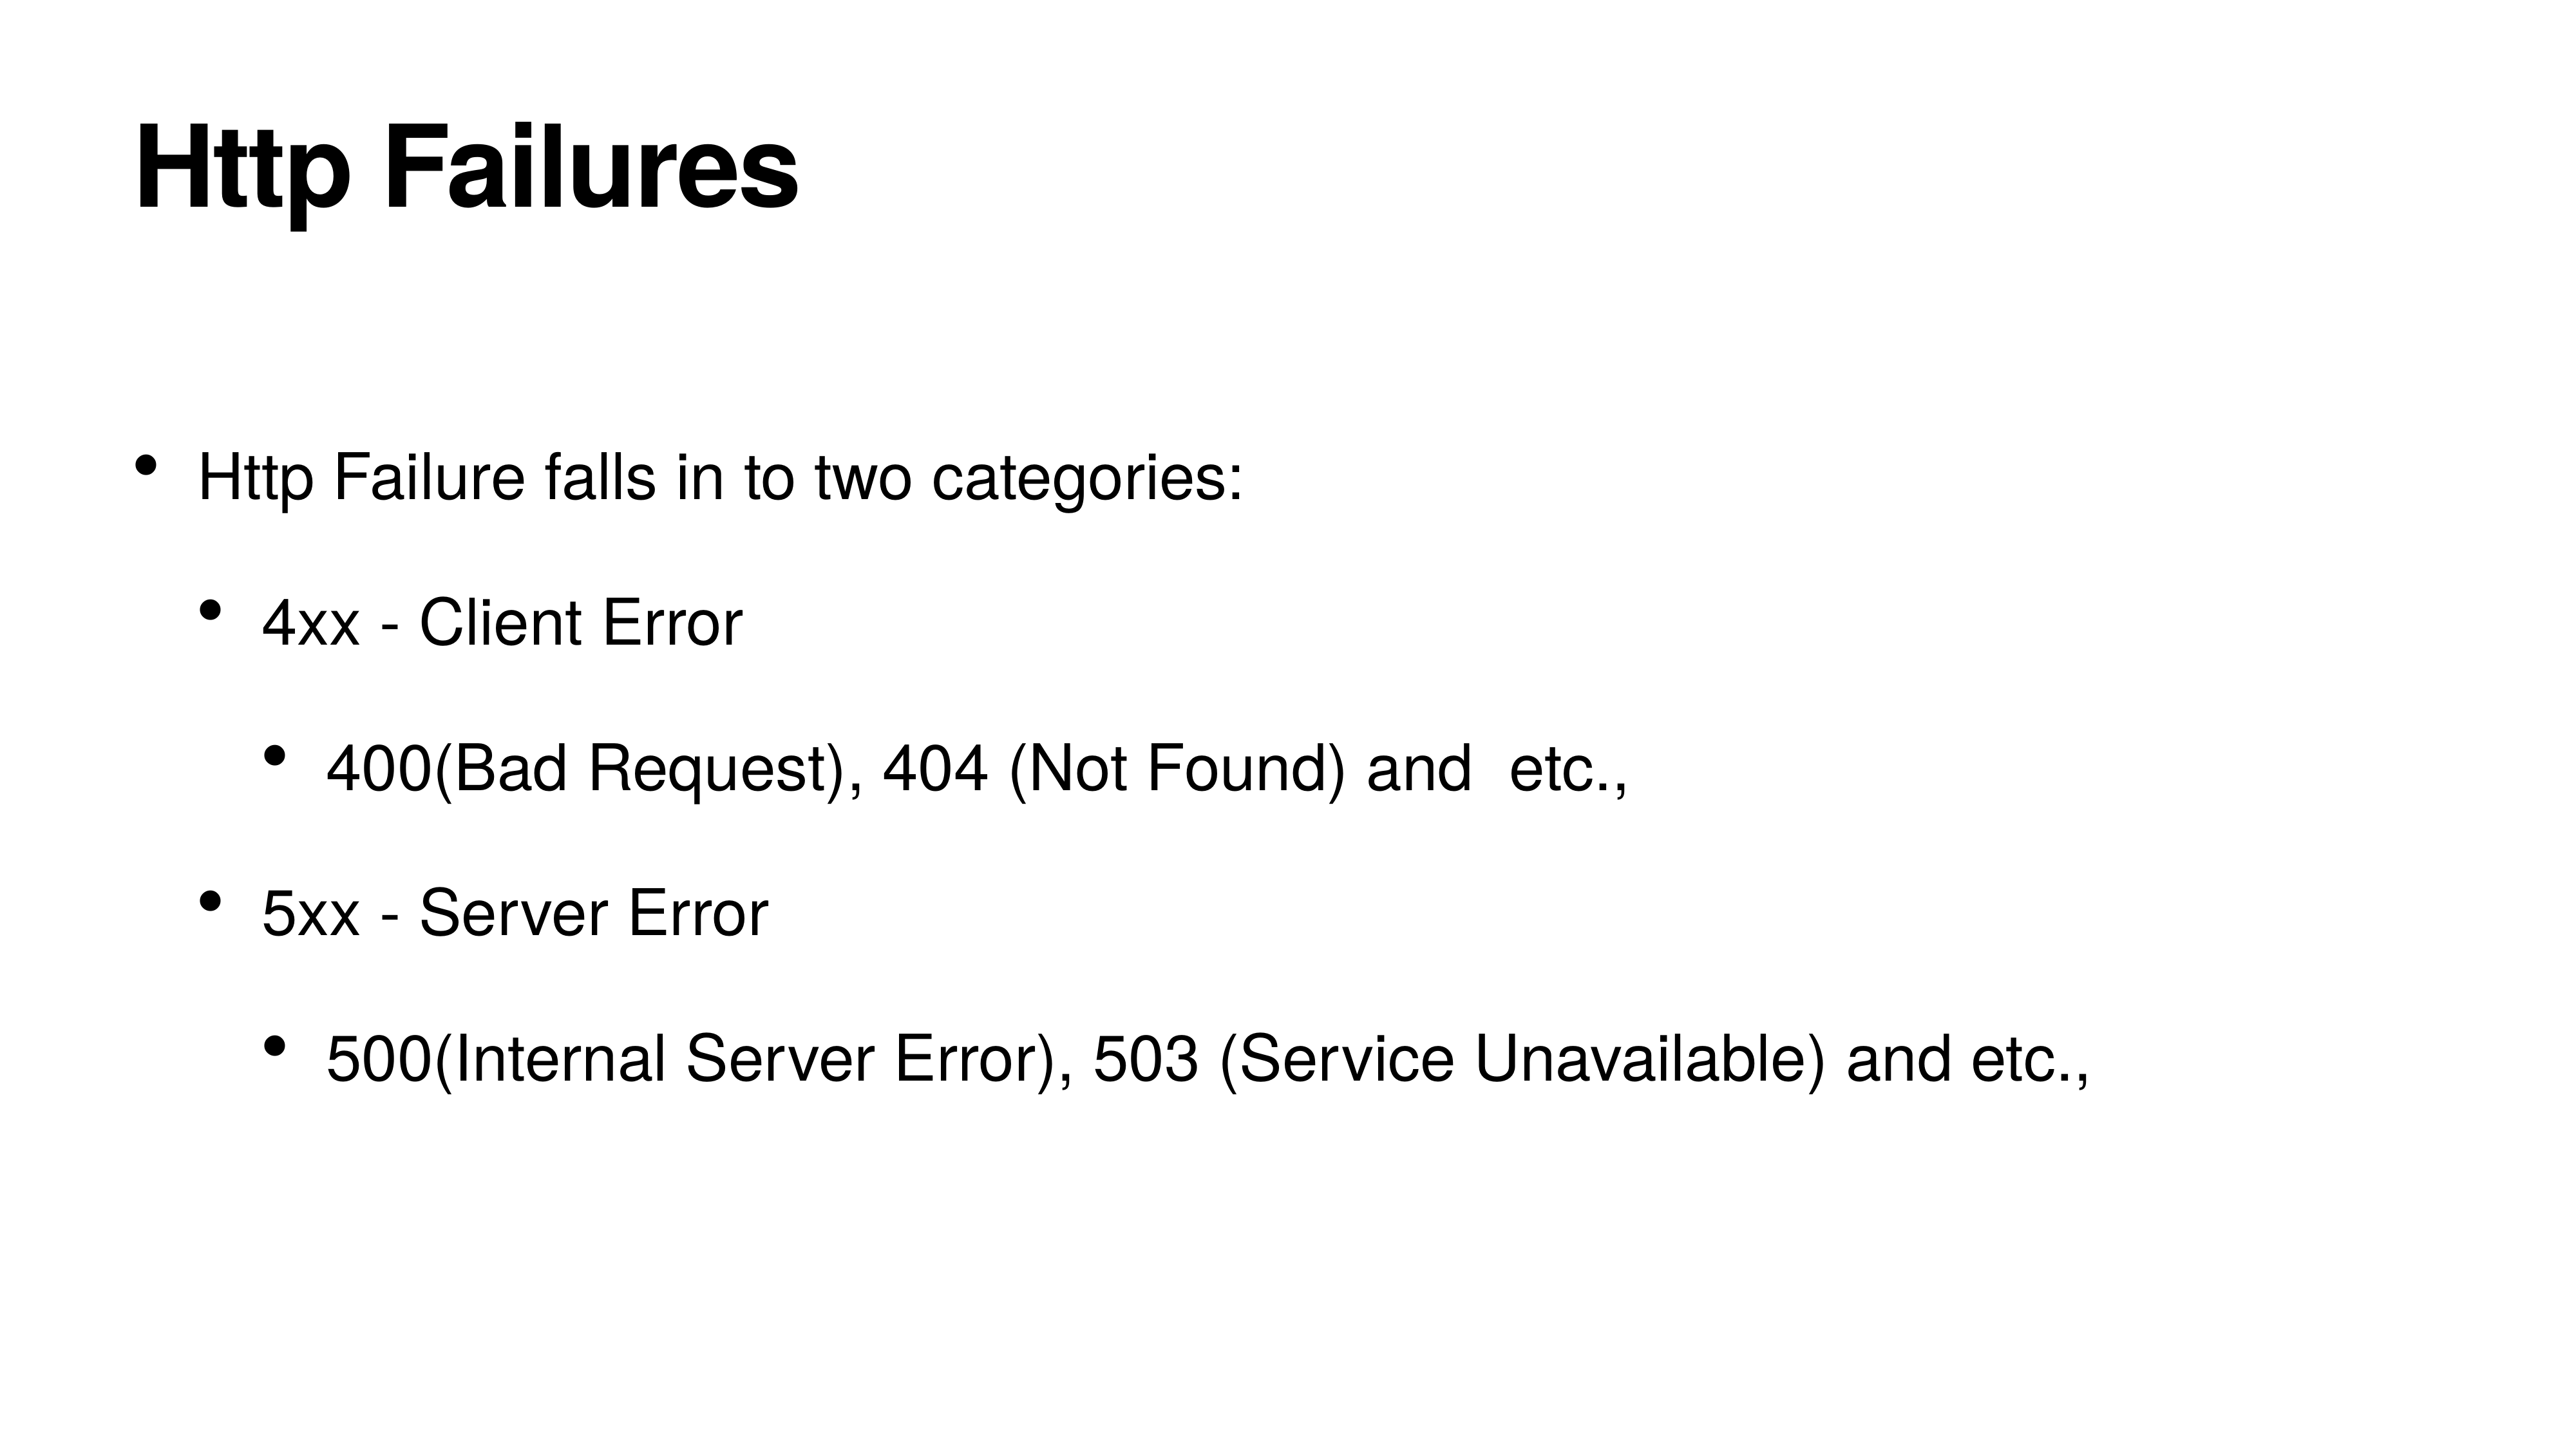

# Http Failures
Http Failure falls in to two categories:
4xx - Client Error
400(Bad Request), 404 (Not Found) and  etc.,
5xx - Server Error
500(Internal Server Error), 503 (Service Unavailable) and etc.,